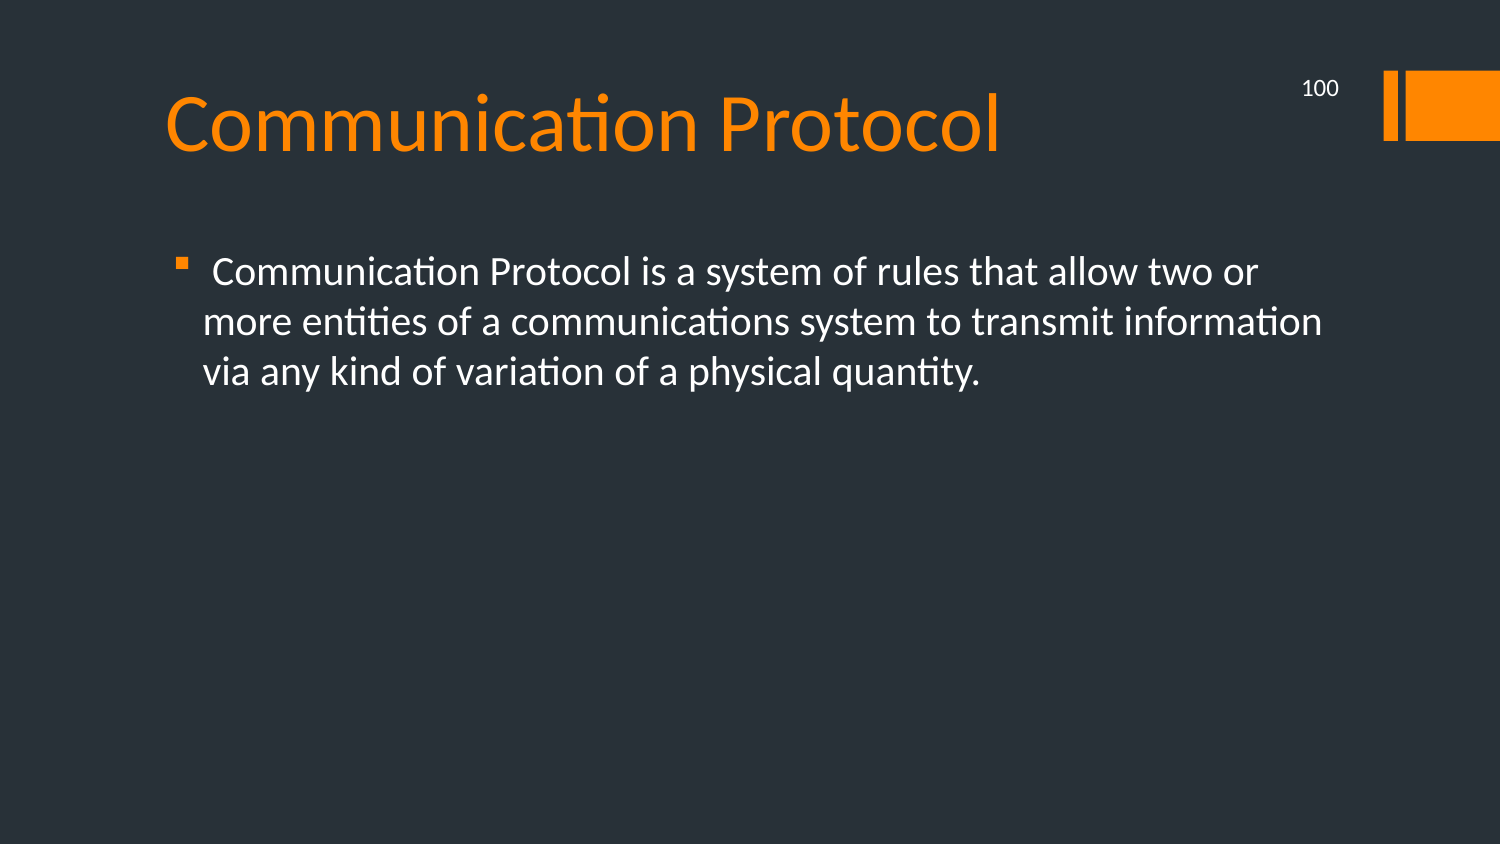

# Communication Protocol
100
 Communication Protocol is a system of rules that allow two or more entities of a communications system to transmit information via any kind of variation of a physical quantity.